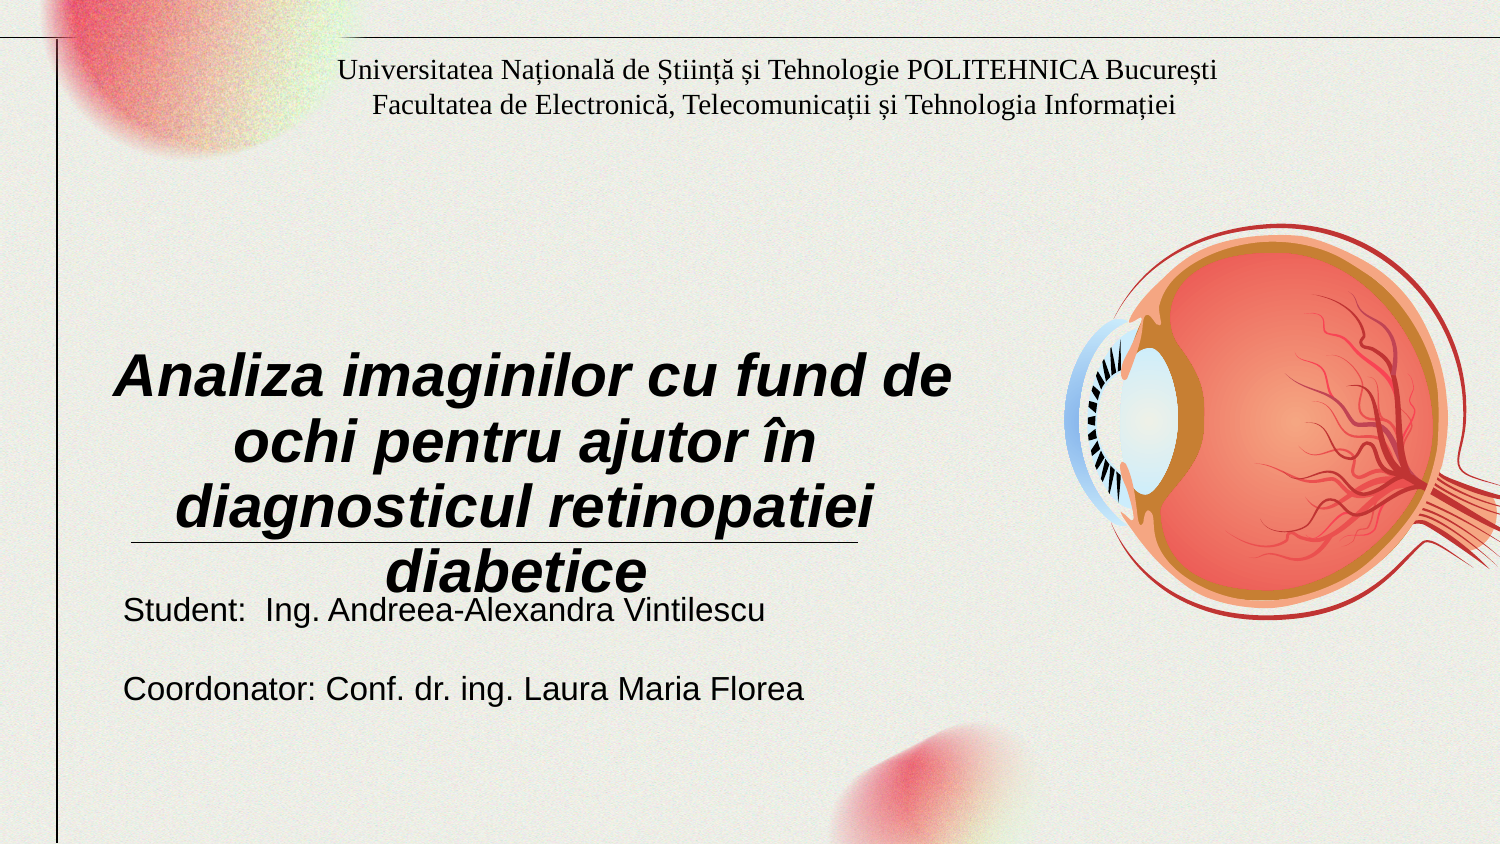

Universitatea Națională de Știință și Tehnologie POLITEHNICA București
Facultatea de Electronică, Telecomunicații și Tehnologia Informației

# Analiza imaginilor cu fund de ochi pentru ajutor în diagnosticul retinopatiei diabetice
Student:  Ing. Andreea-Alexandra Vintilescu

Coordonator: Conf. dr. ing. Laura Maria Florea